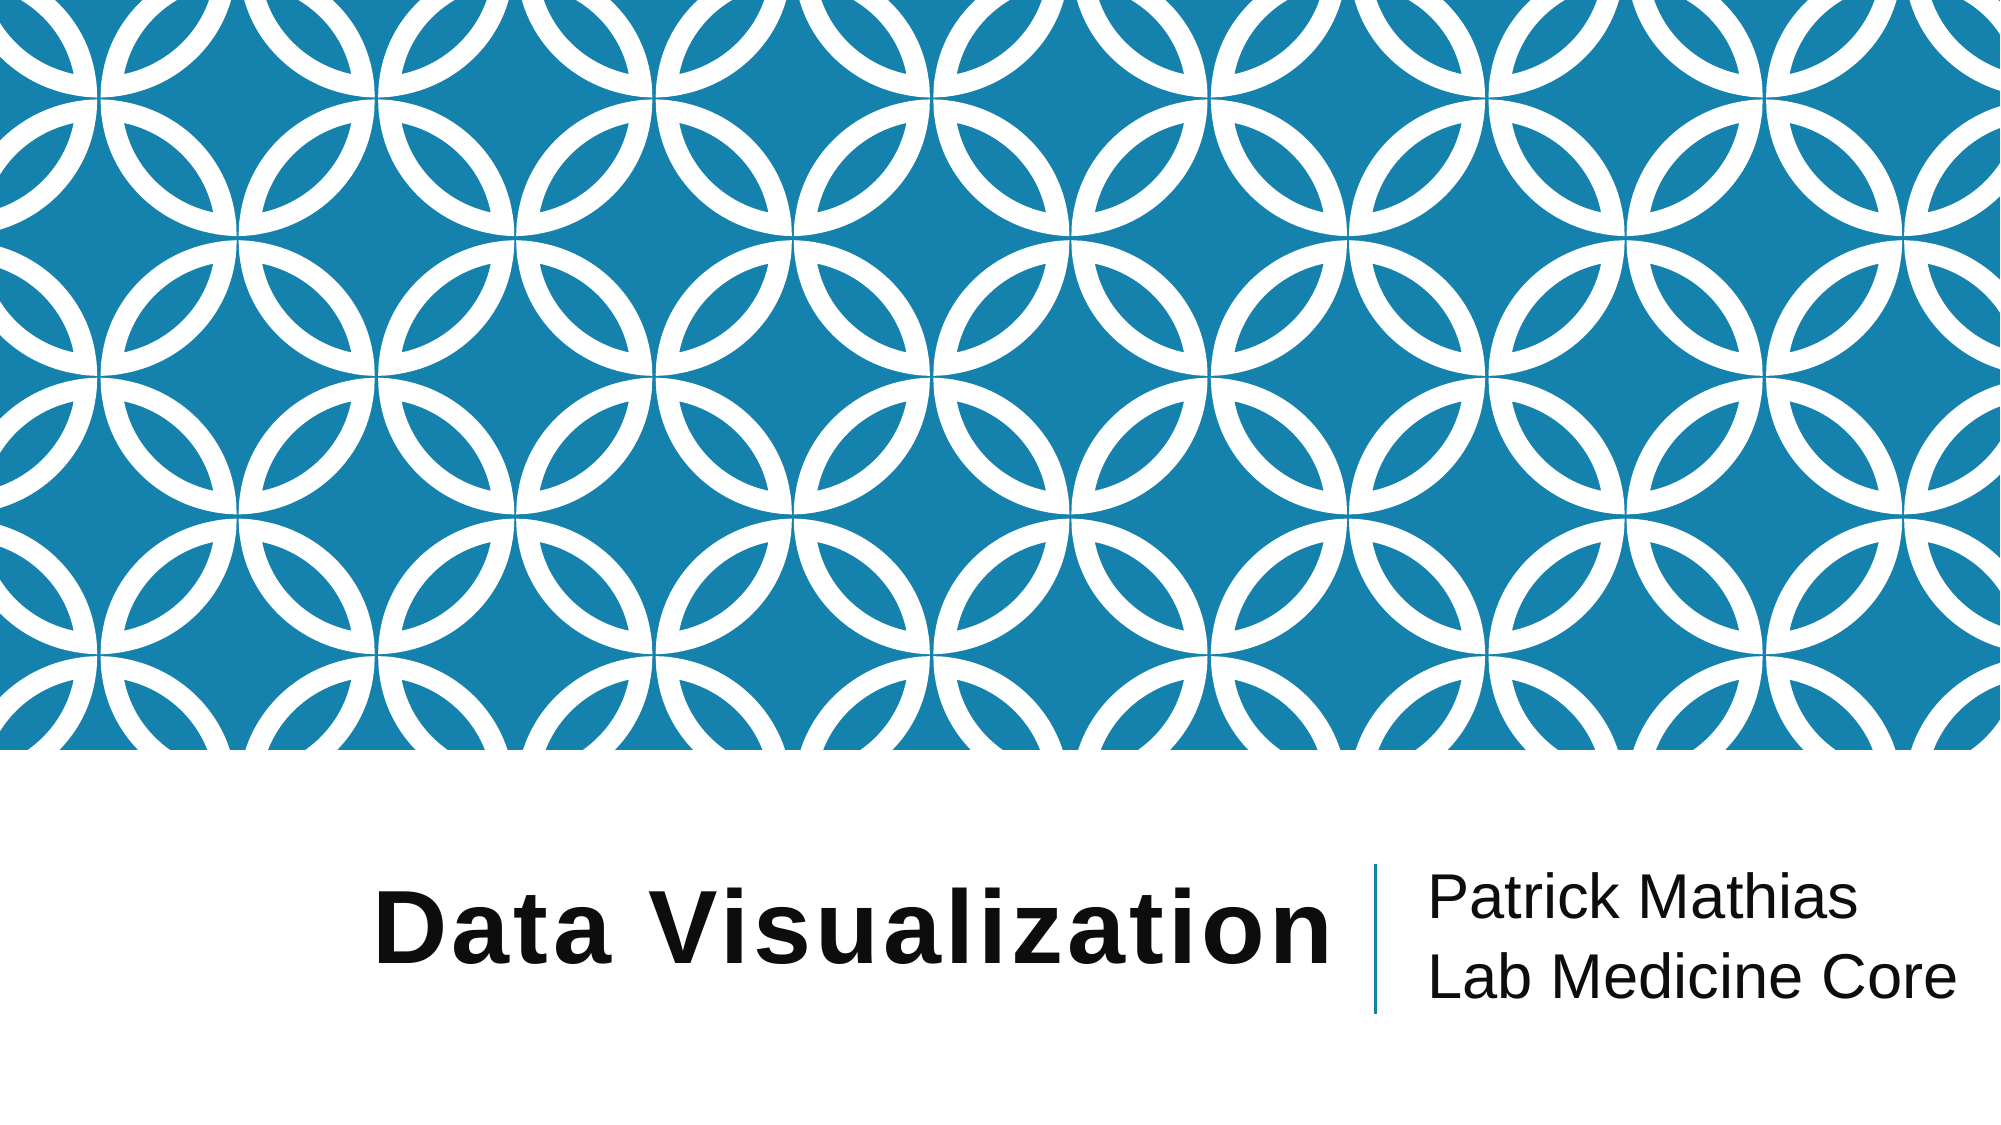

# Data Visualization
Patrick Mathias
Lab Medicine Core